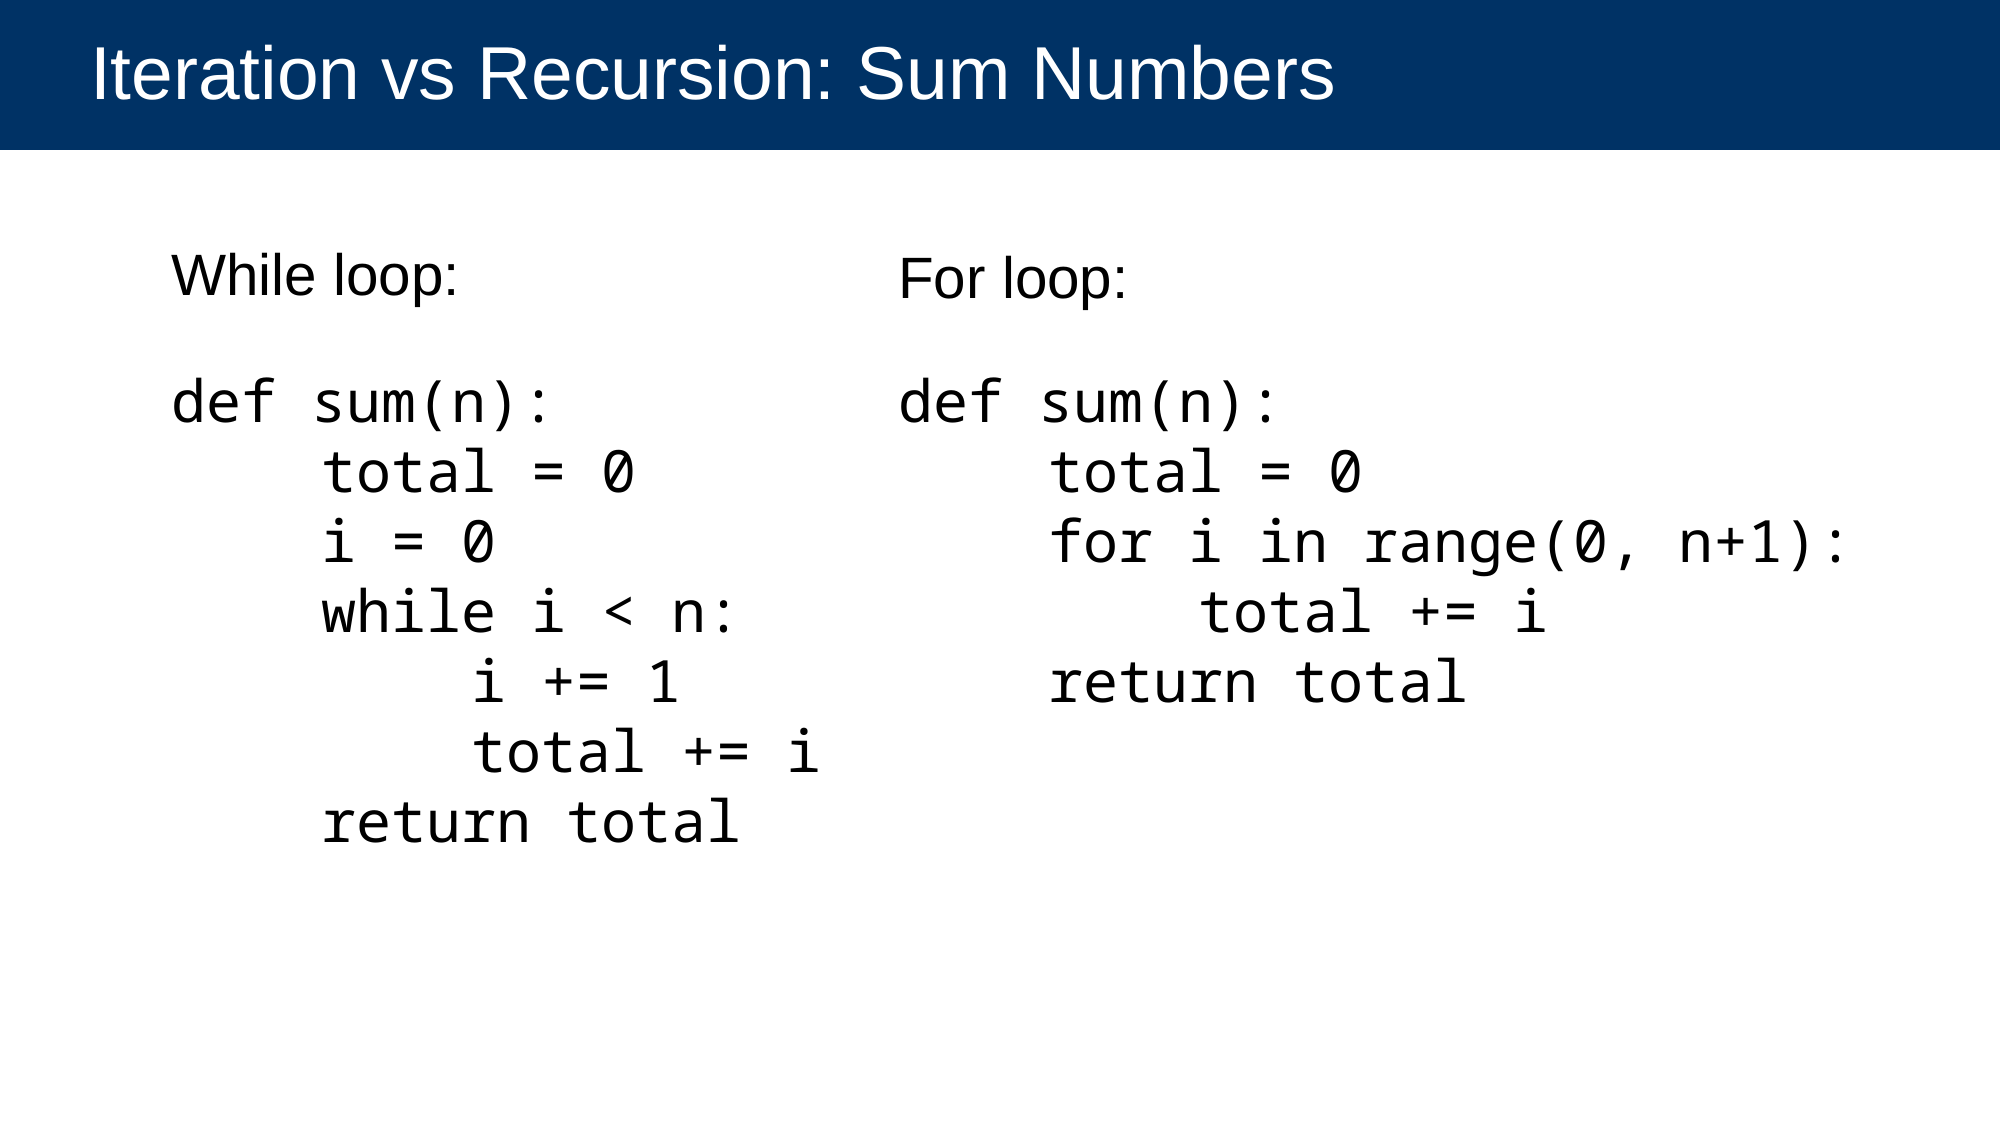

# Iteration vs Recursion: Sum Numbers
For loop:
While loop:
def sum(n):
	total = 0
	i = 0
	while i < n:
		i += 1
		total += i
	return total
def sum(n):
	total = 0
	for i in range(0, n+1):
		total += i
	return total